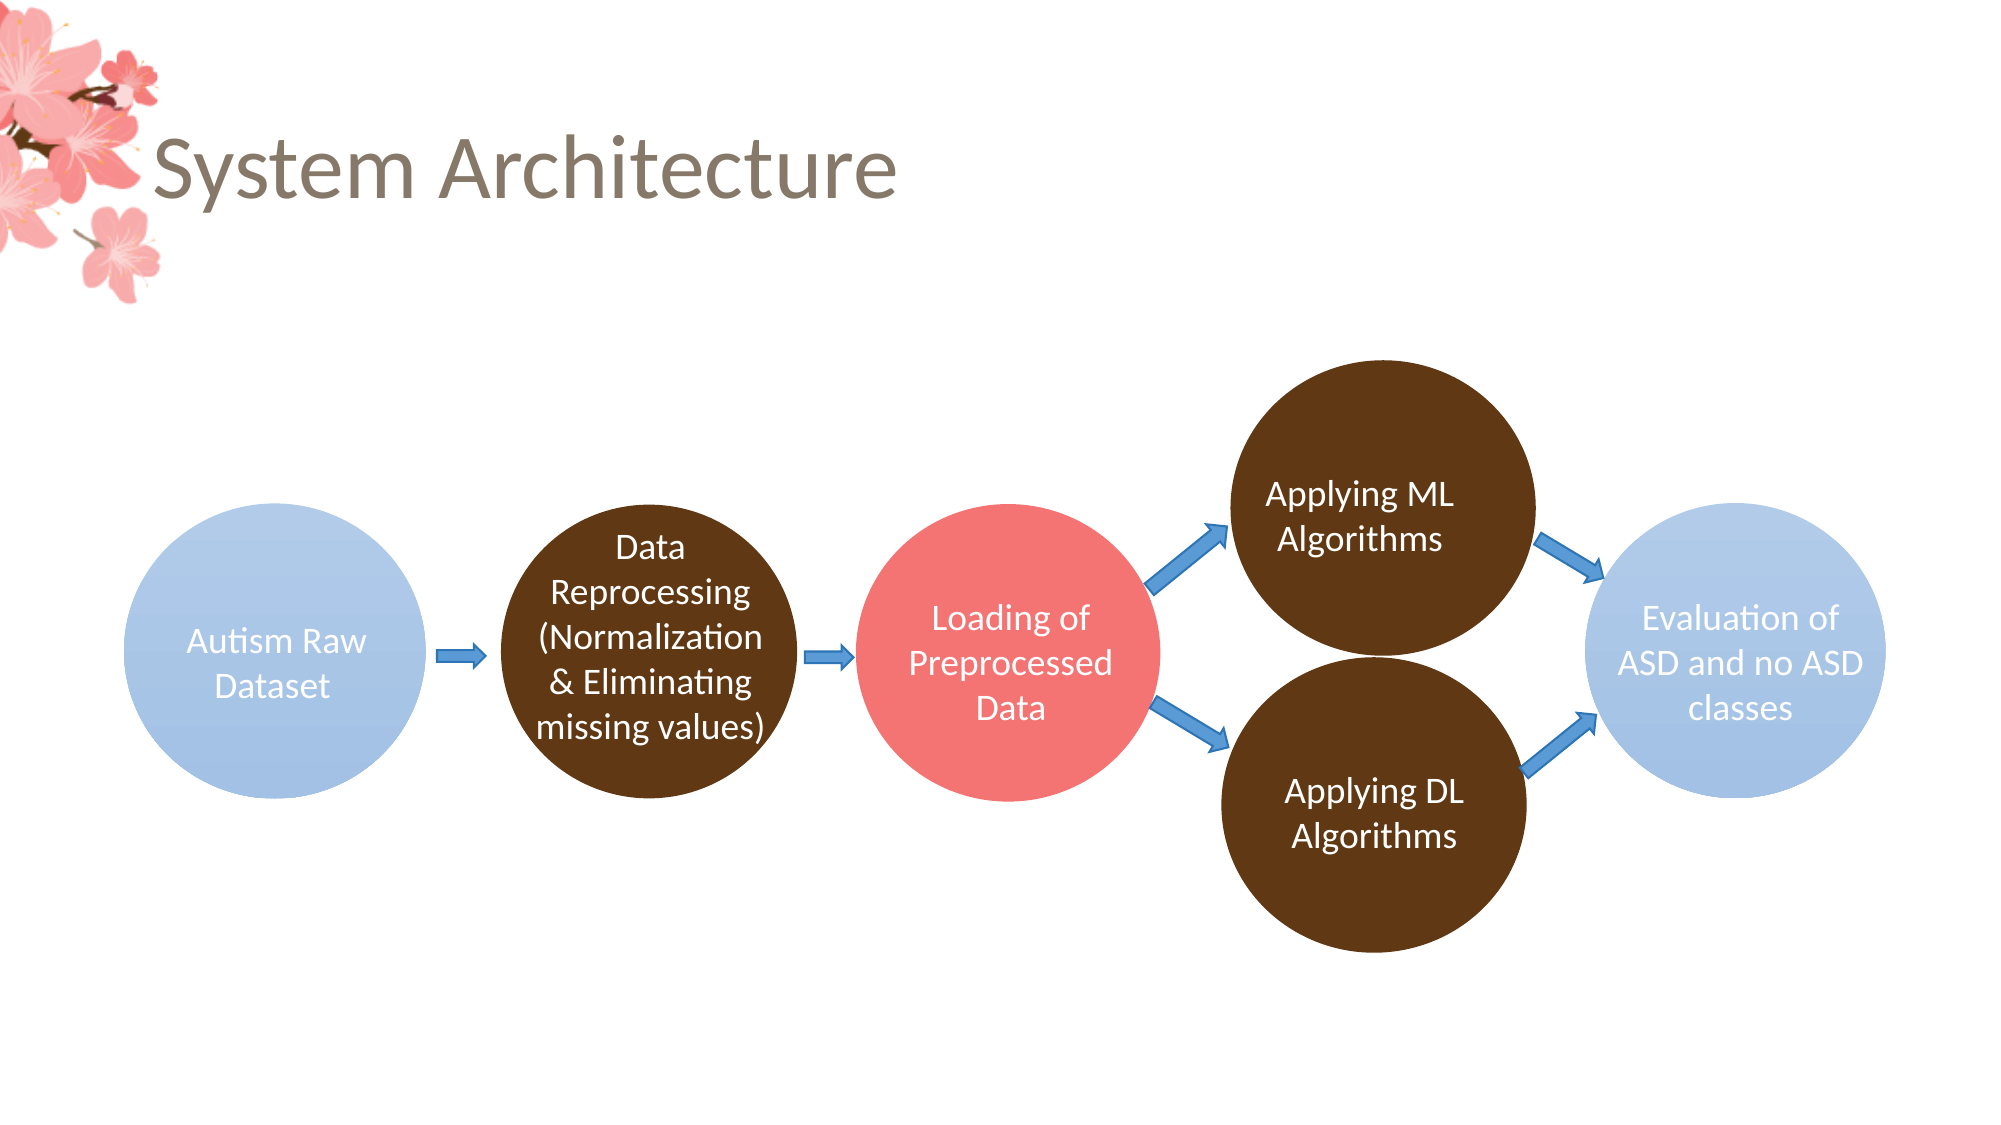

# System Architecture

Applying ML Algorithms

Data Reprocessing
(Normalization & Eliminating missing values)

Loading of Preprocessed Data
Evaluation of ASD and no ASD classes
Autism Raw Dataset

Applying DL Algorithms